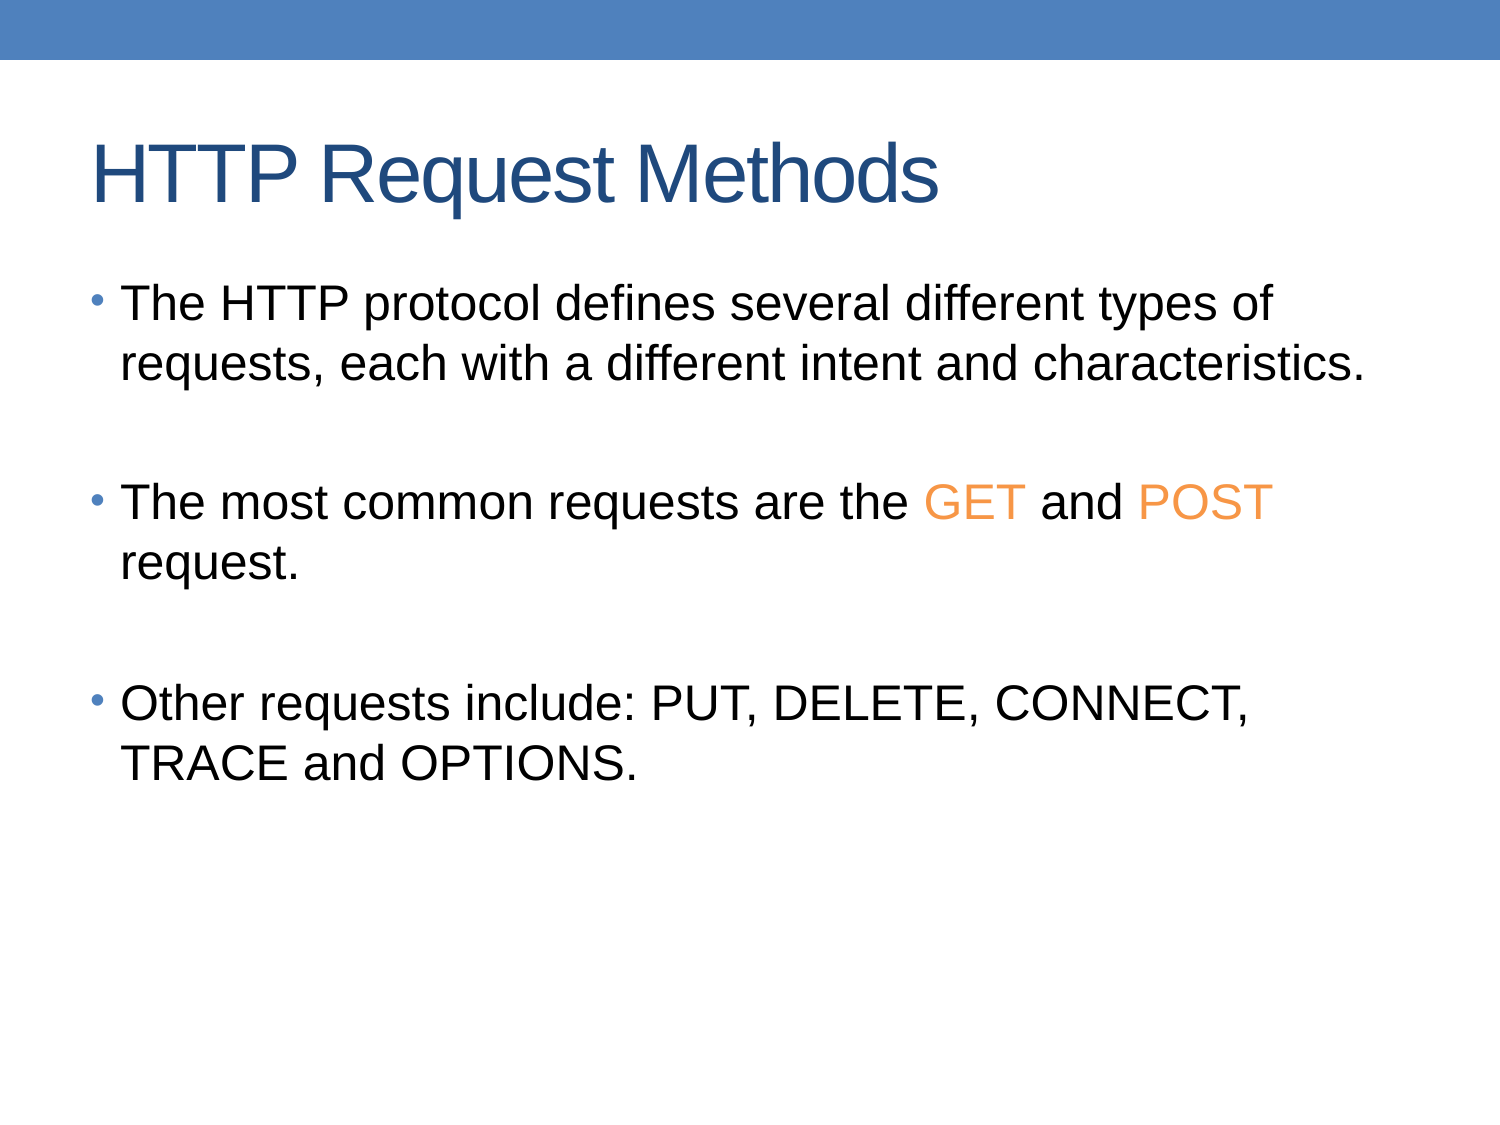

# HTTP Request Methods
The HTTP protocol defines several different types of requests, each with a different intent and characteristics.

The most common requests are the GET and POST request.

Other requests include: PUT, DELETE, CONNECT, TRACE and OPTIONS.